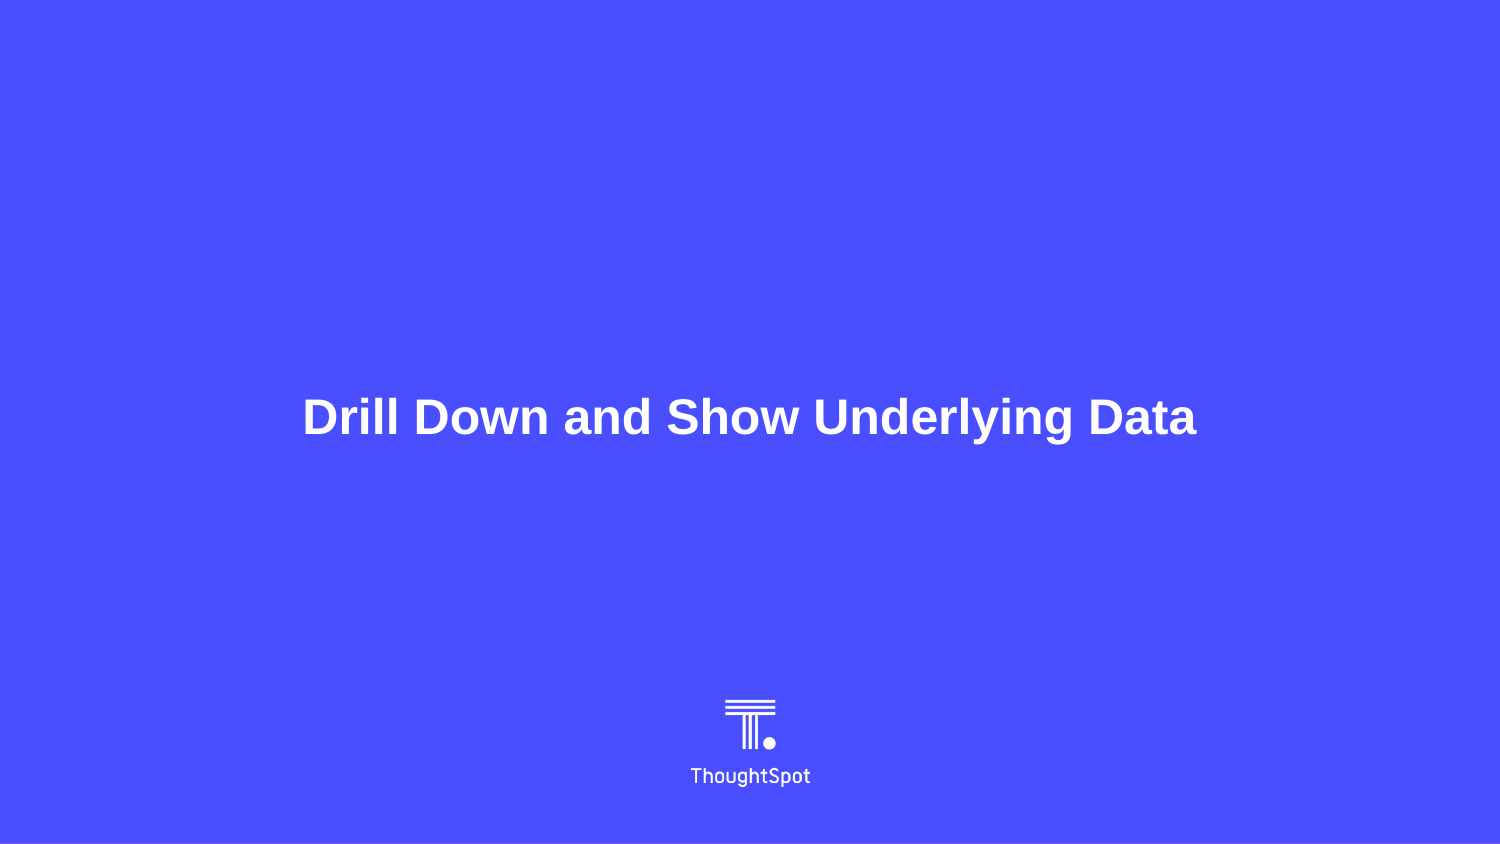

# Drill Down and Show Underlying Data